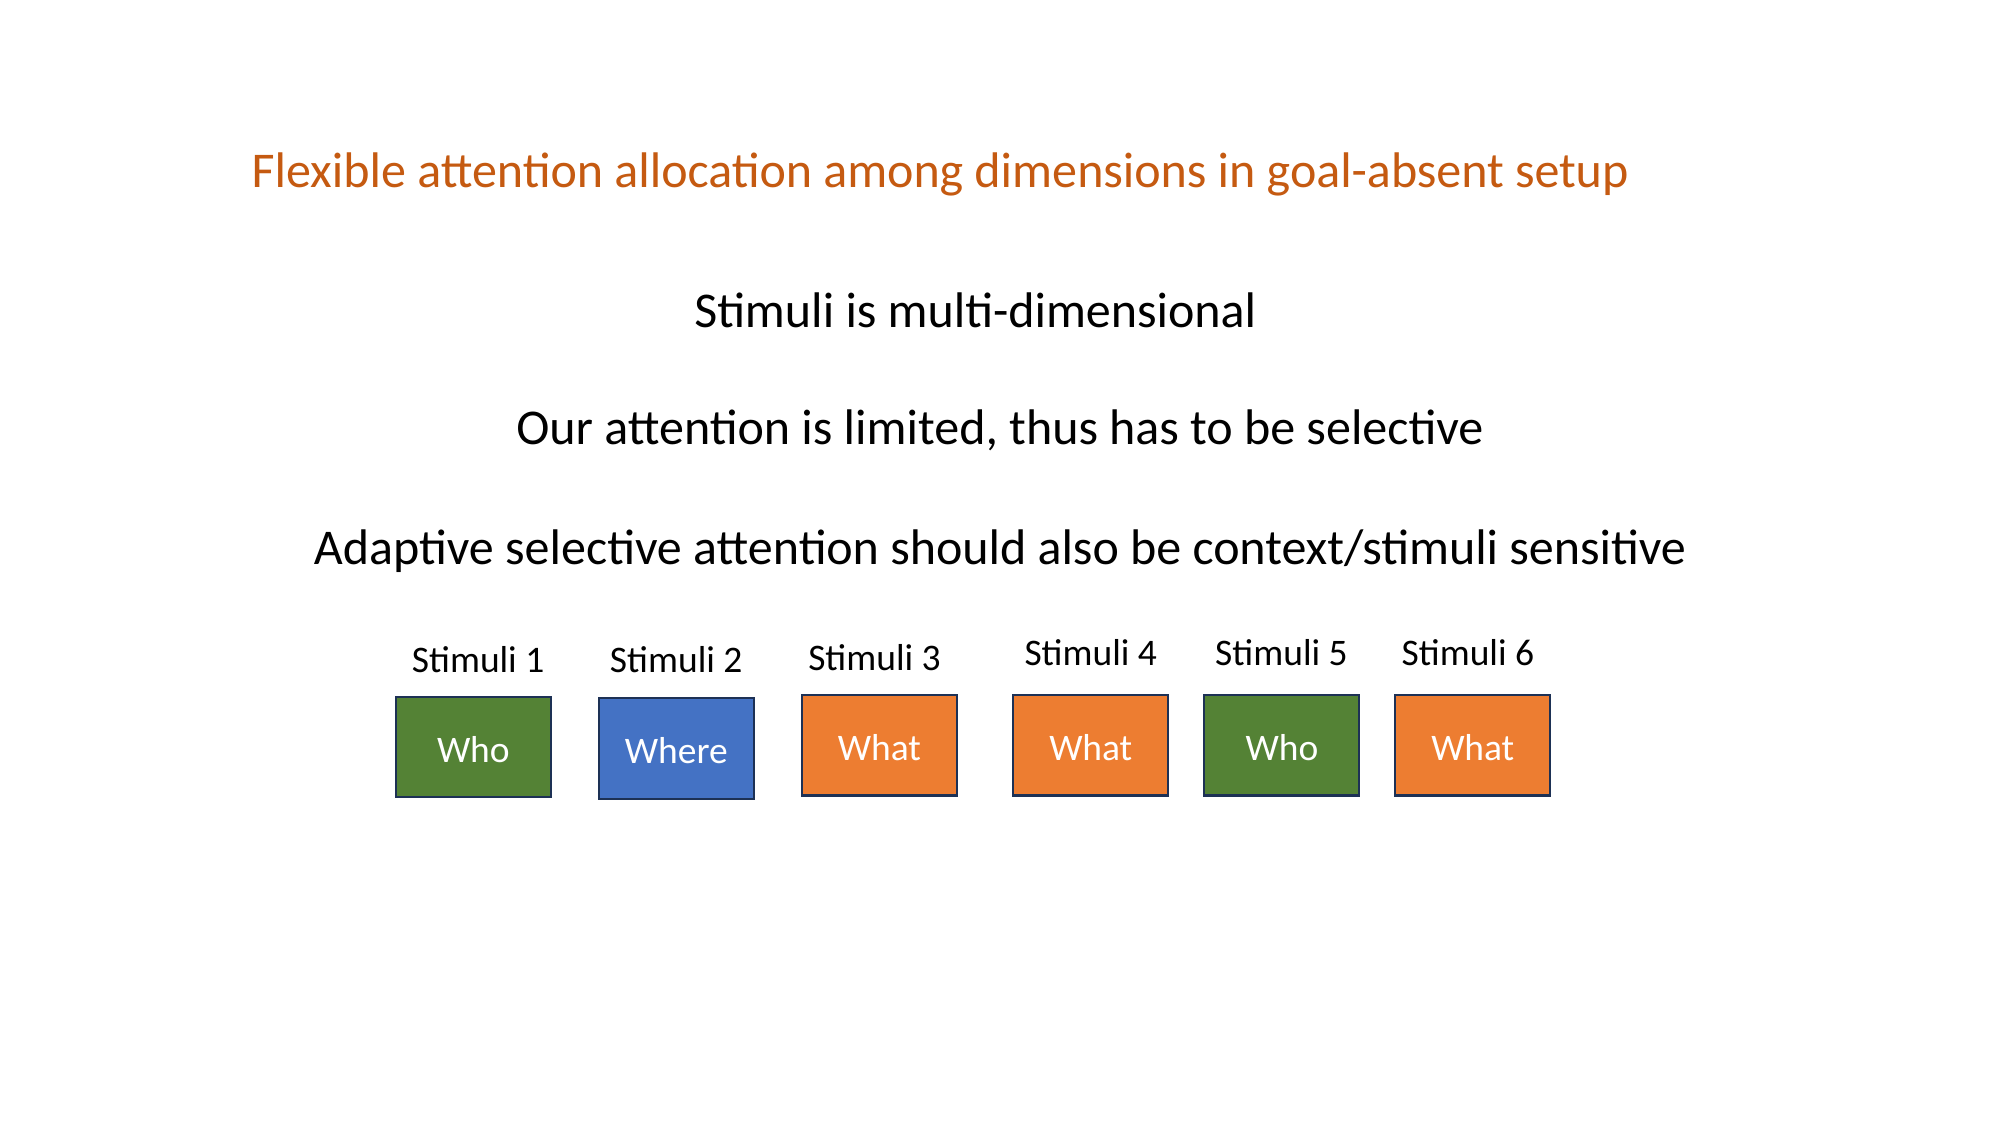

Flexible attention allocation among dimensions in goal-absent setup
Stimuli is multi-dimensional
Our attention is limited, thus has to be selective

Adaptive selective attention should also be context/stimuli sensitive
Stimuli 6
Stimuli 4
Stimuli 5
Stimuli 3
Stimuli 1
Stimuli 2
What
What
Who
What
Who
Where